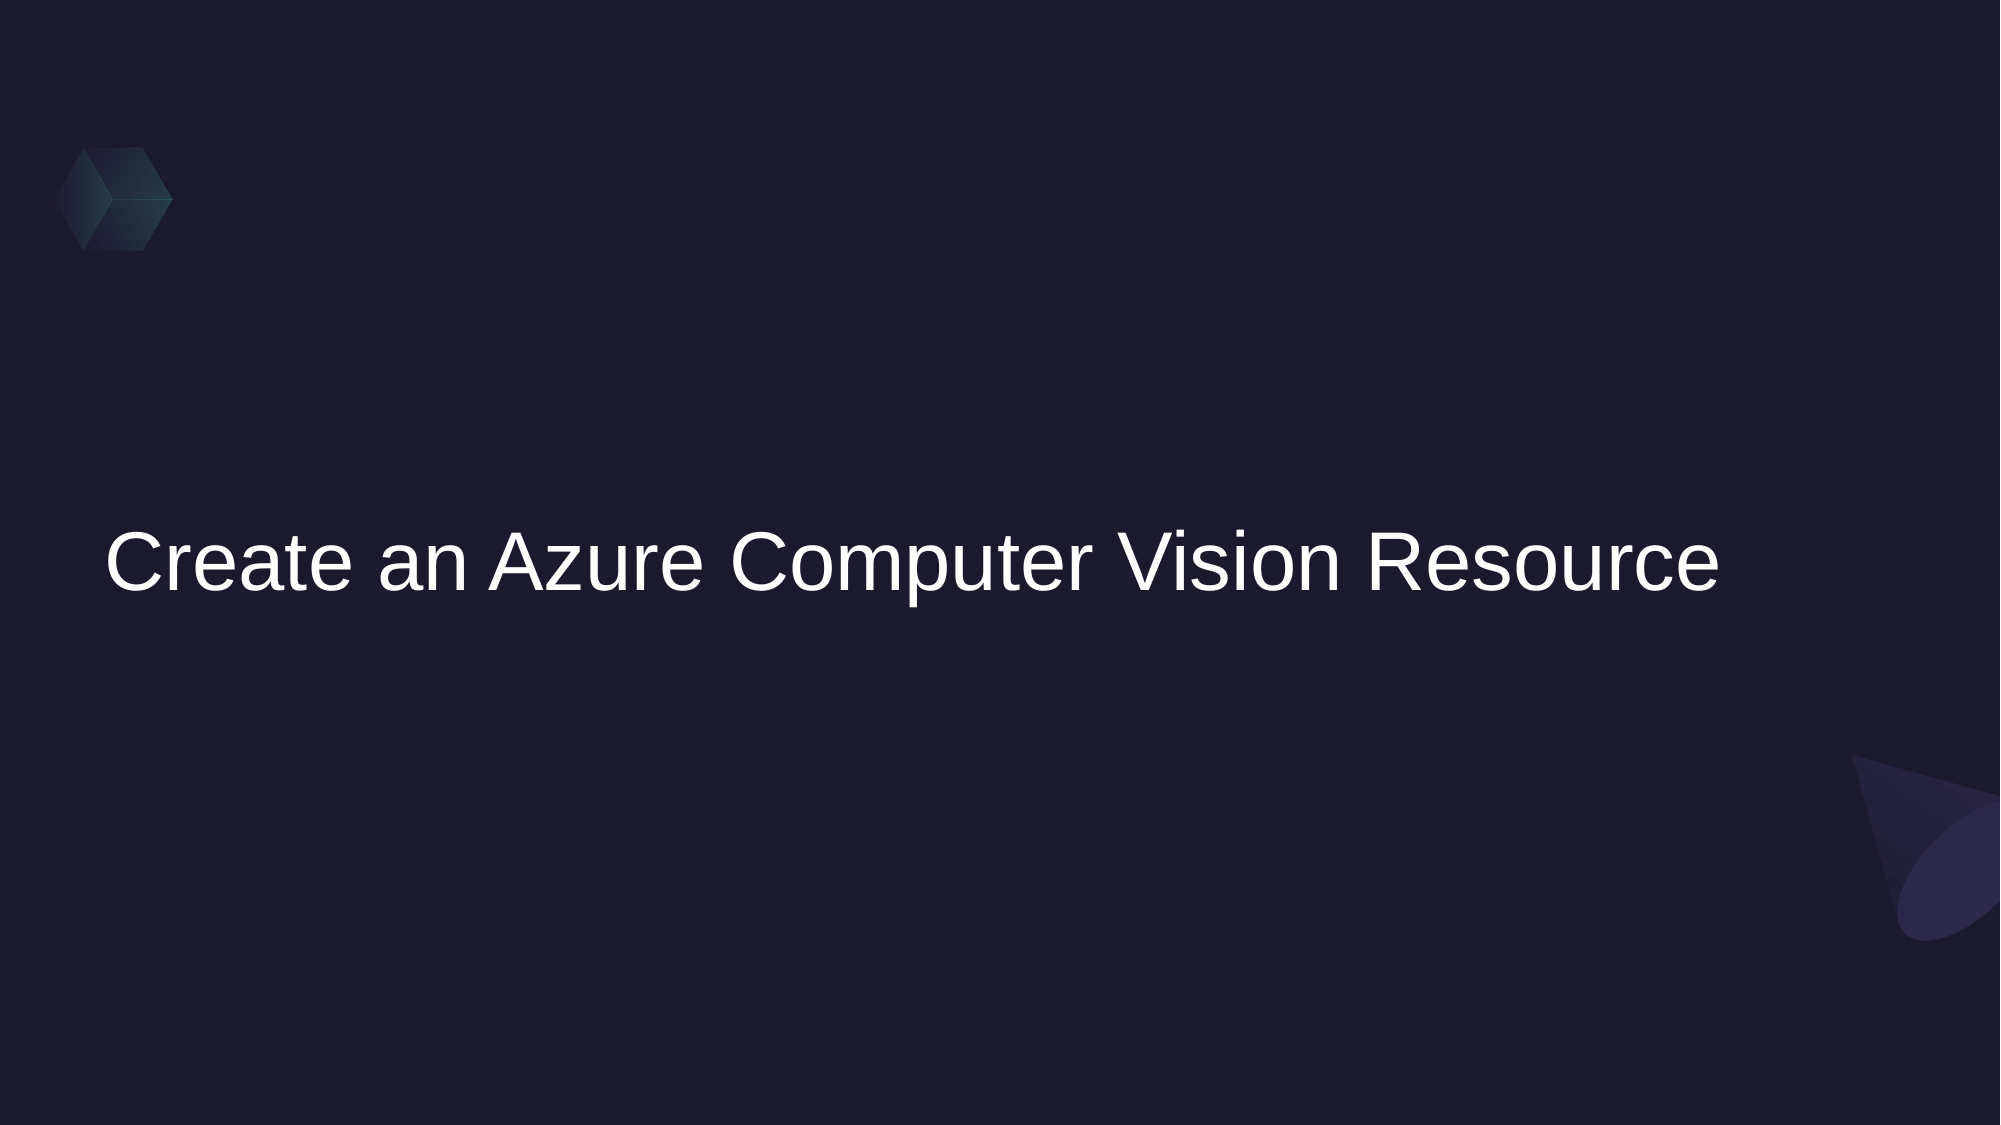

# Create an Azure Computer Vision Resource